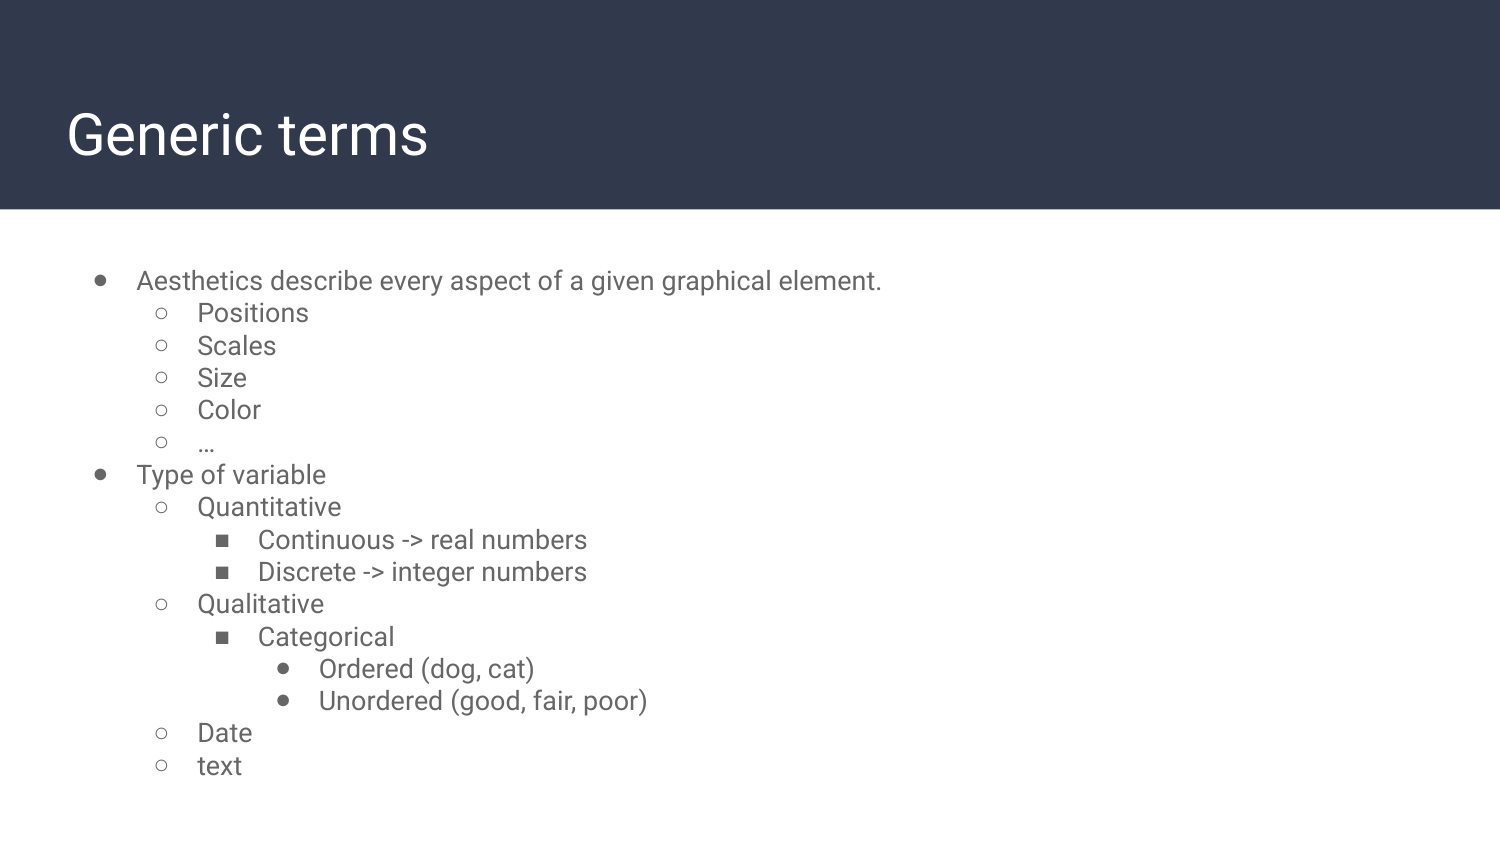

# Generic terms
Aesthetics describe every aspect of a given graphical element.
Positions
Scales
Size
Color
…
Type of variable
Quantitative
Continuous -> real numbers
Discrete -> integer numbers
Qualitative
Categorical
Ordered (dog, cat)
Unordered (good, fair, poor)
Date
text